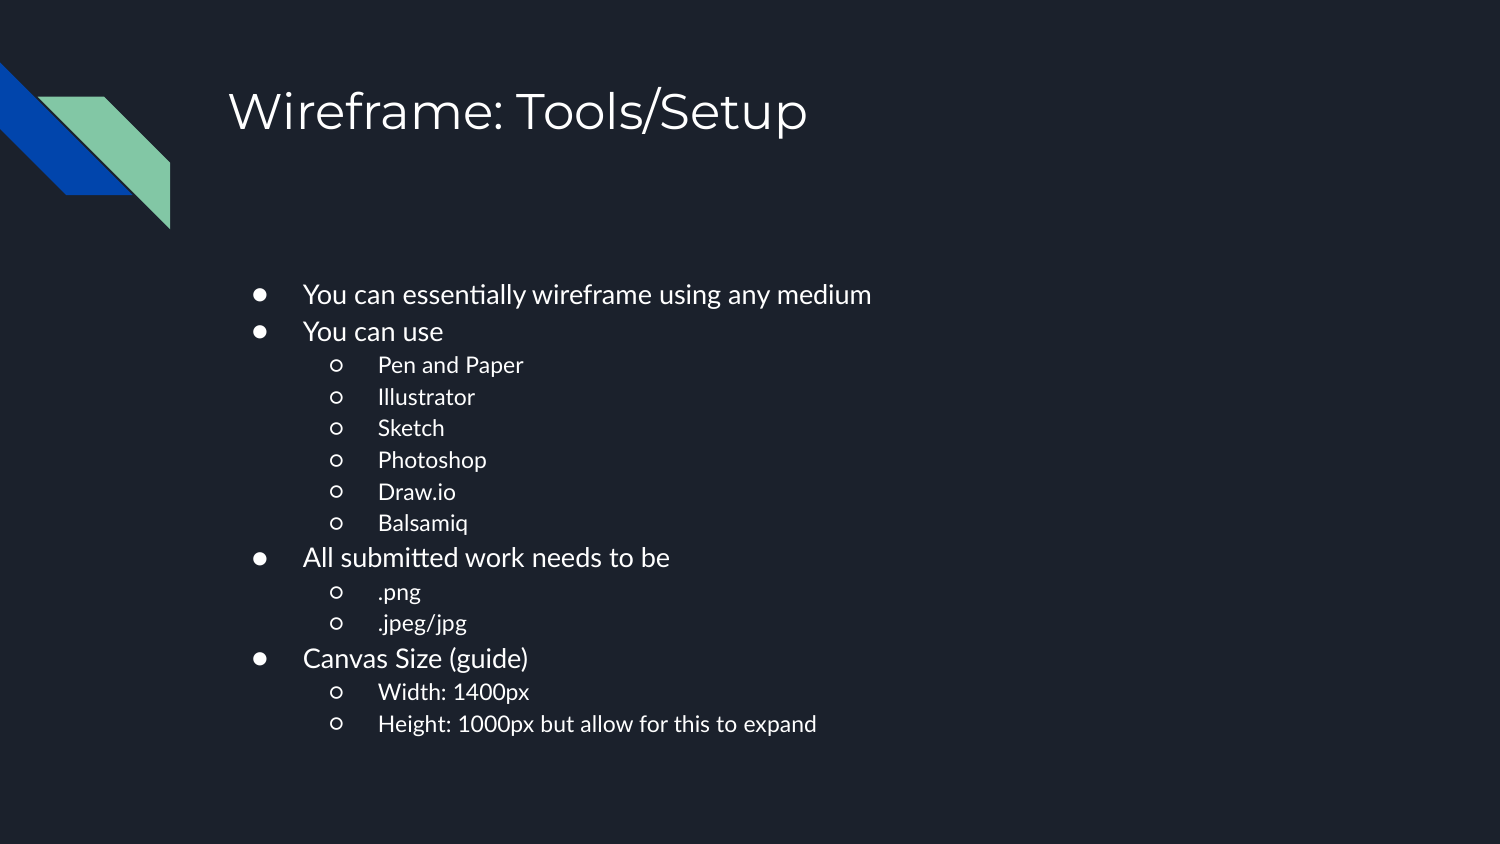

# Wireframe: Tools/Setup
You can essentially wireframe using any medium
You can use
Pen and Paper
Illustrator
Sketch
Photoshop
Draw.io
Balsamiq
All submitted work needs to be
.png
.jpeg/jpg
Canvas Size (guide)
Width: 1400px
Height: 1000px but allow for this to expand